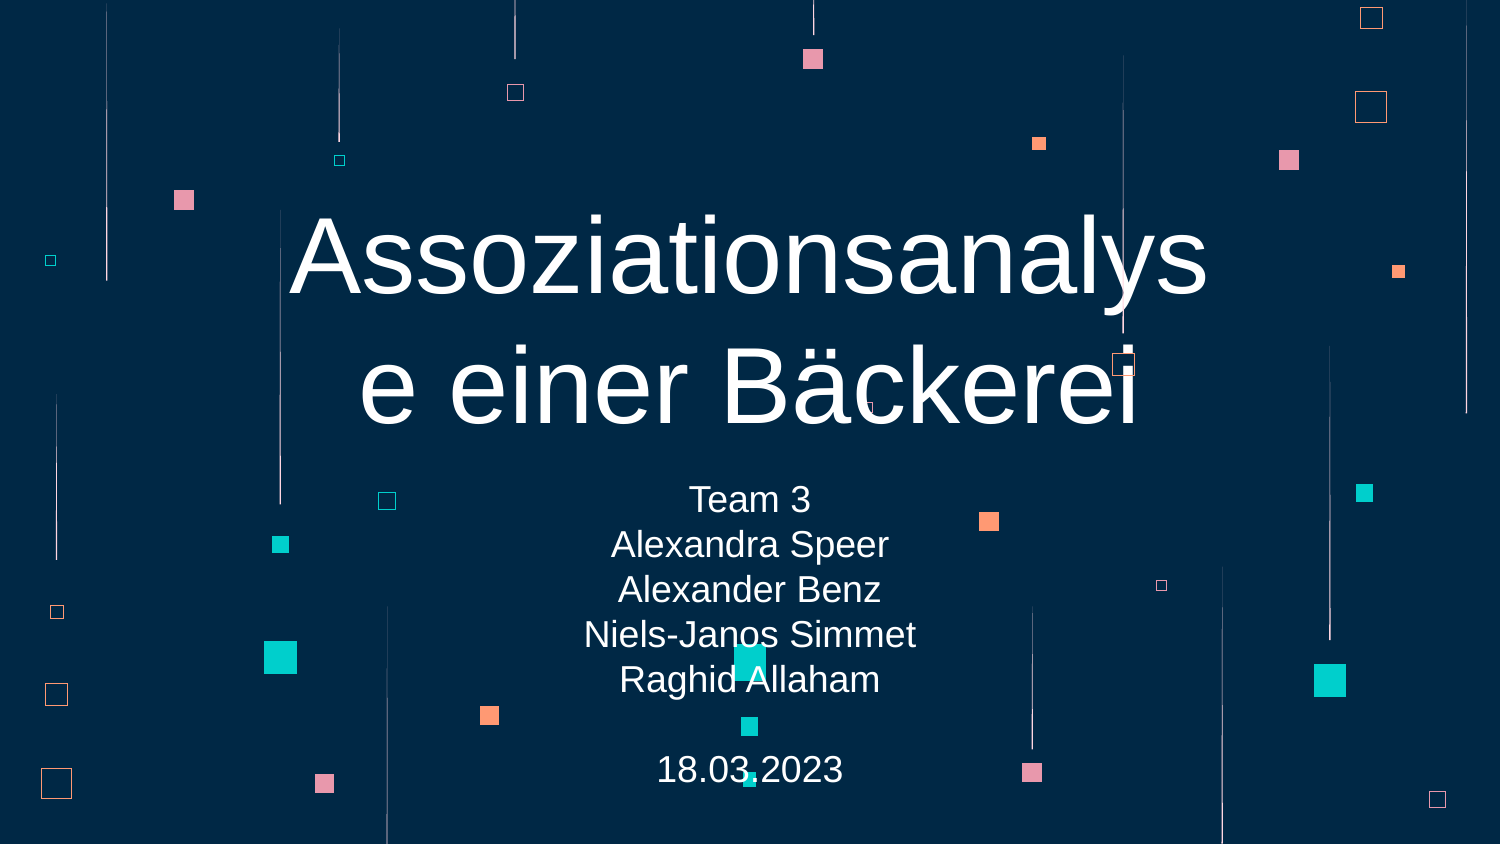

# Assoziationsanalyse einer Bäckerei

Team 3
Alexandra Speer
Alexander Benz
Niels-Janos Simmet
Raghid Allaham

18.03.2023